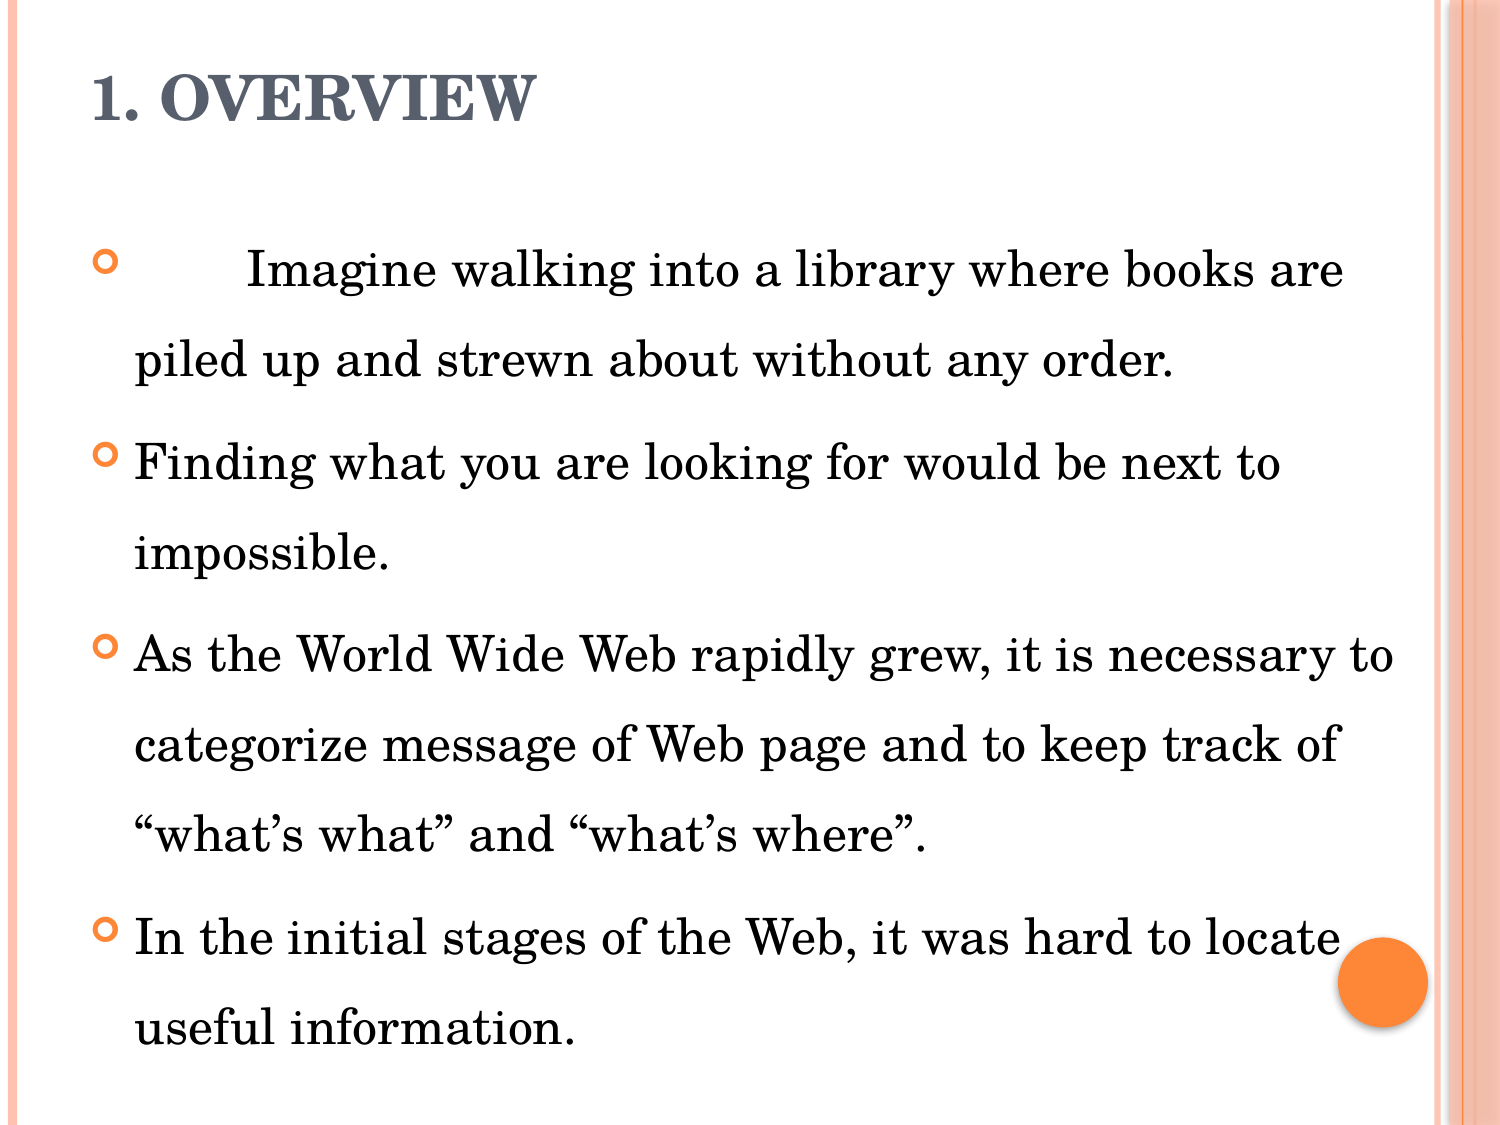

# 1. Overview
　　Imagine walking into a library where books are piled up and strewn about without any order.
Finding what you are looking for would be next to impossible.
As the World Wide Web rapidly grew, it is necessary to categorize message of Web page and to keep track of “what’s what” and “what’s where”.
In the initial stages of the Web, it was hard to locate useful information.